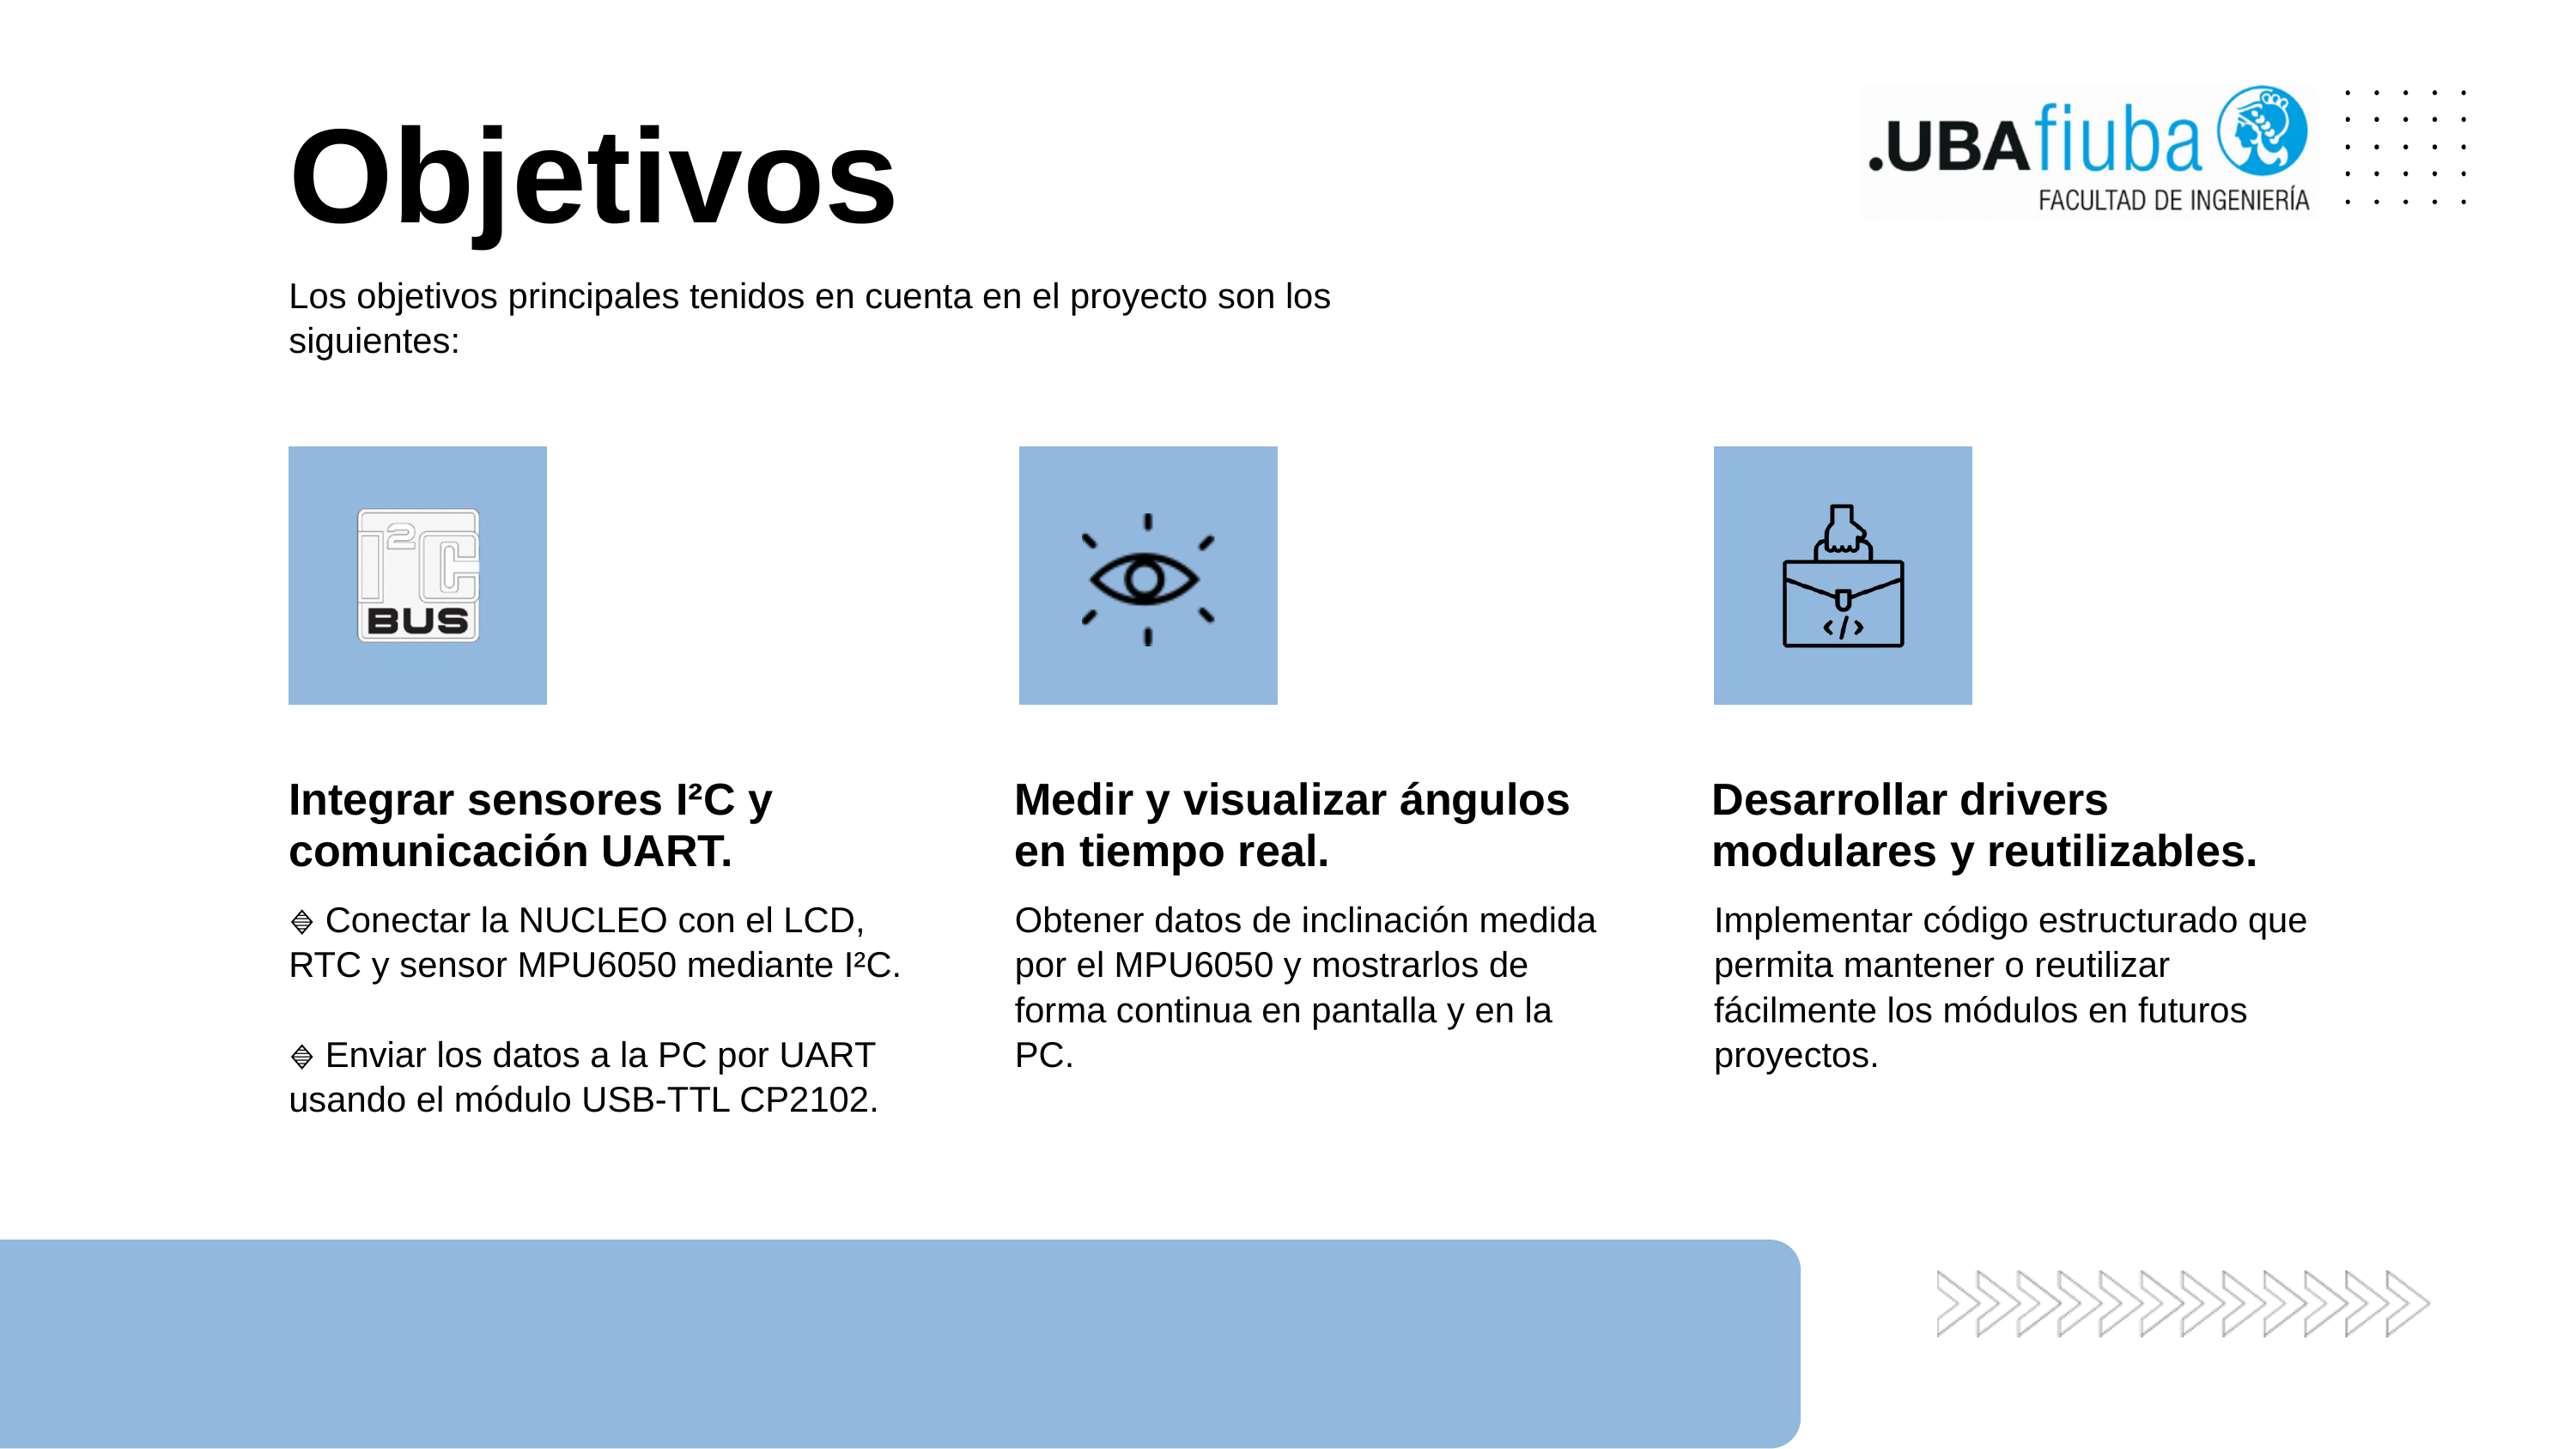

Objetivos
Los objetivos principales tenidos en cuenta en el proyecto son los siguientes:

Integrar sensores I²C y comunicación UART.
Medir y visualizar ángulos en tiempo real.
Desarrollar drivers modulares y reutilizables.
🔹 Conectar la NUCLEO con el LCD, RTC y sensor MPU6050 mediante I²C.

🔹 Enviar los datos a la PC por UART usando el módulo USB-TTL CP2102.
Obtener datos de inclinación medida por el MPU6050 y mostrarlos de forma continua en pantalla y en la PC.
Implementar código estructurado que permita mantener o reutilizar fácilmente los módulos en futuros proyectos.